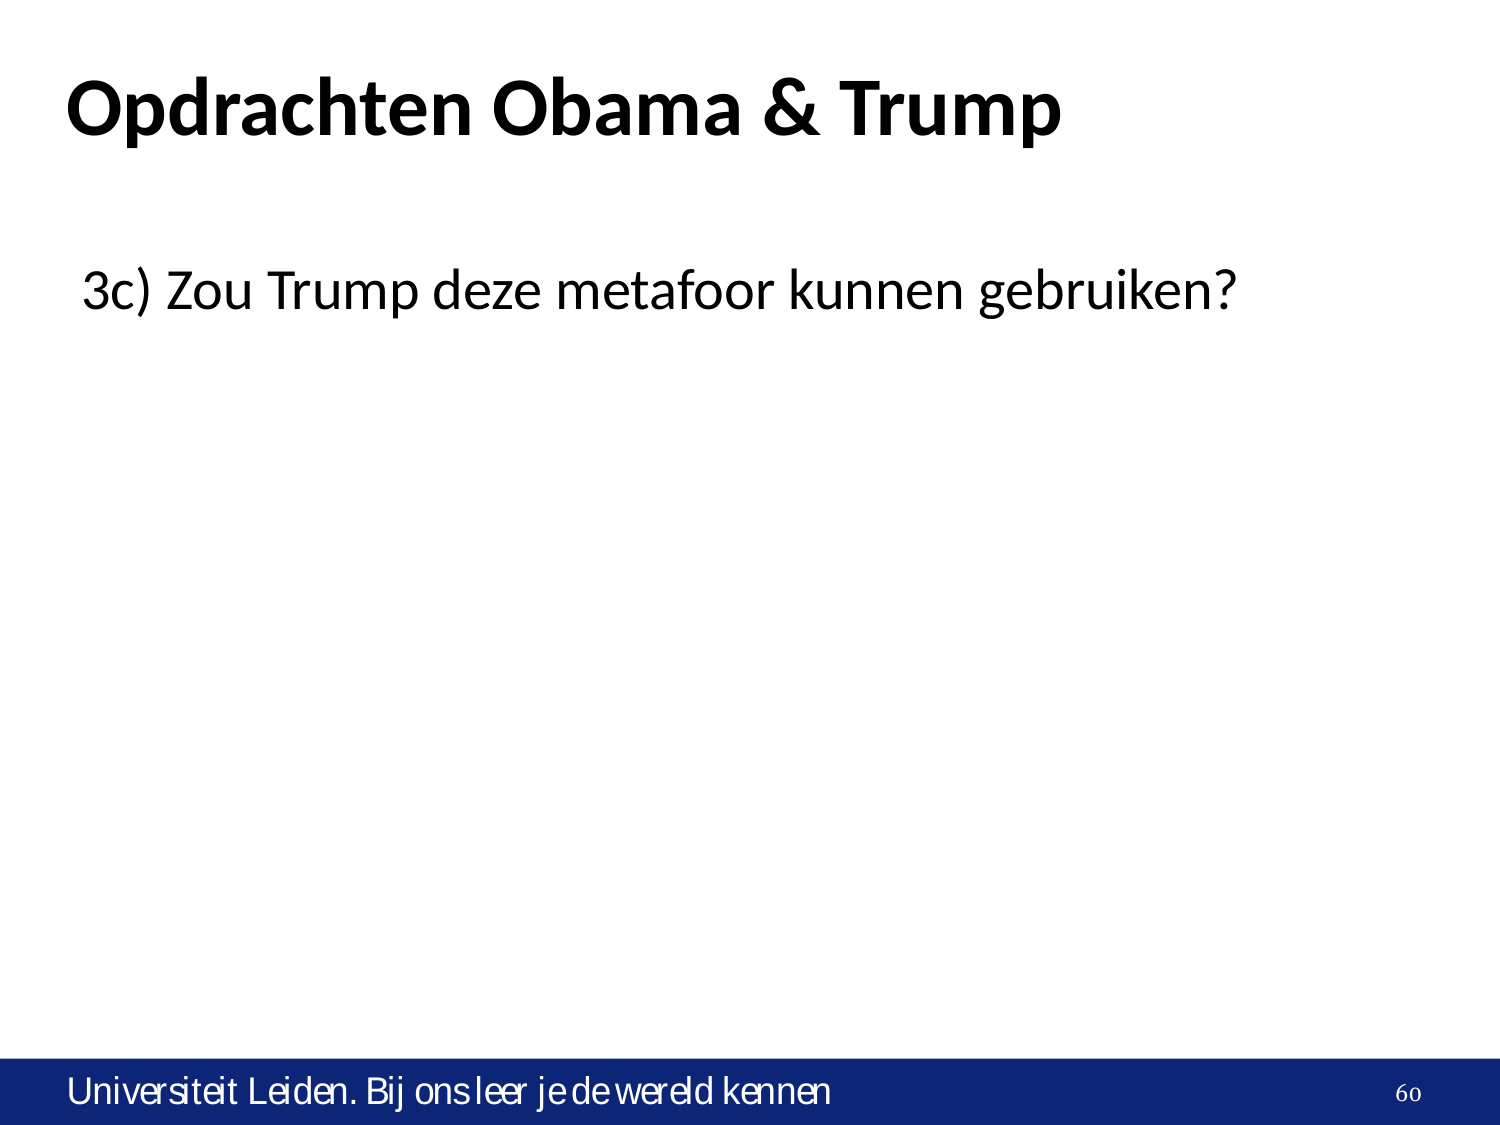

# Opdrachten Obama & Trump
3c) Zou Trump deze metafoor kunnen gebruiken?